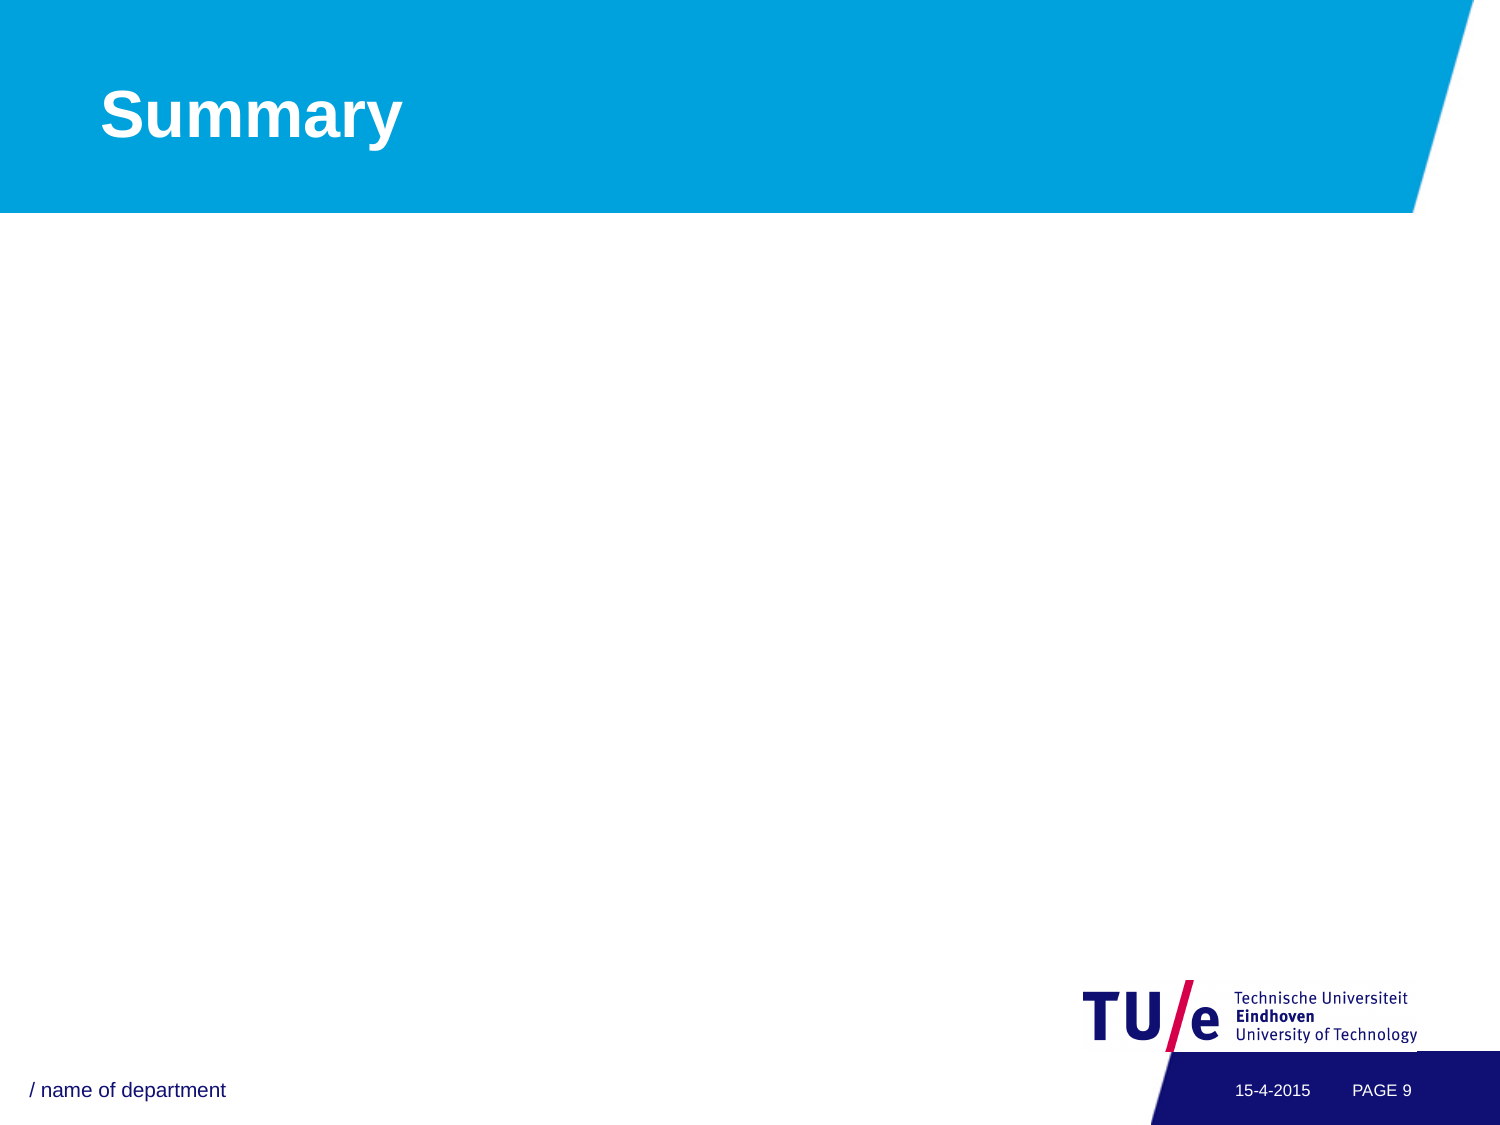

# Summary
/ name of department
15-4-2015
PAGE 9